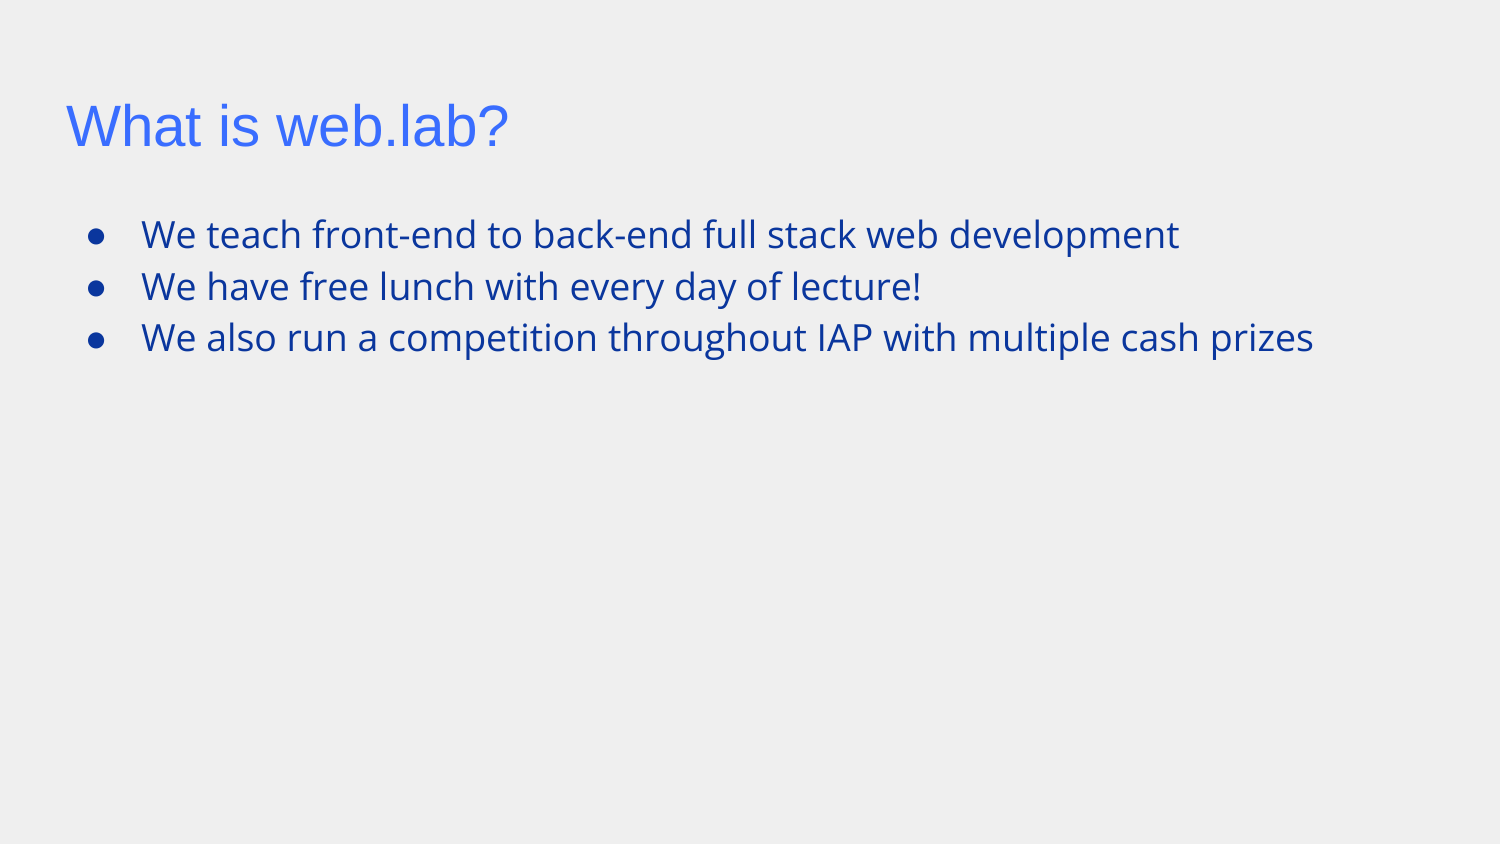

# What is web.lab?
We teach front-end to back-end full stack web development
We have free lunch with every day of lecture!
We also run a competition throughout IAP with multiple cash prizes